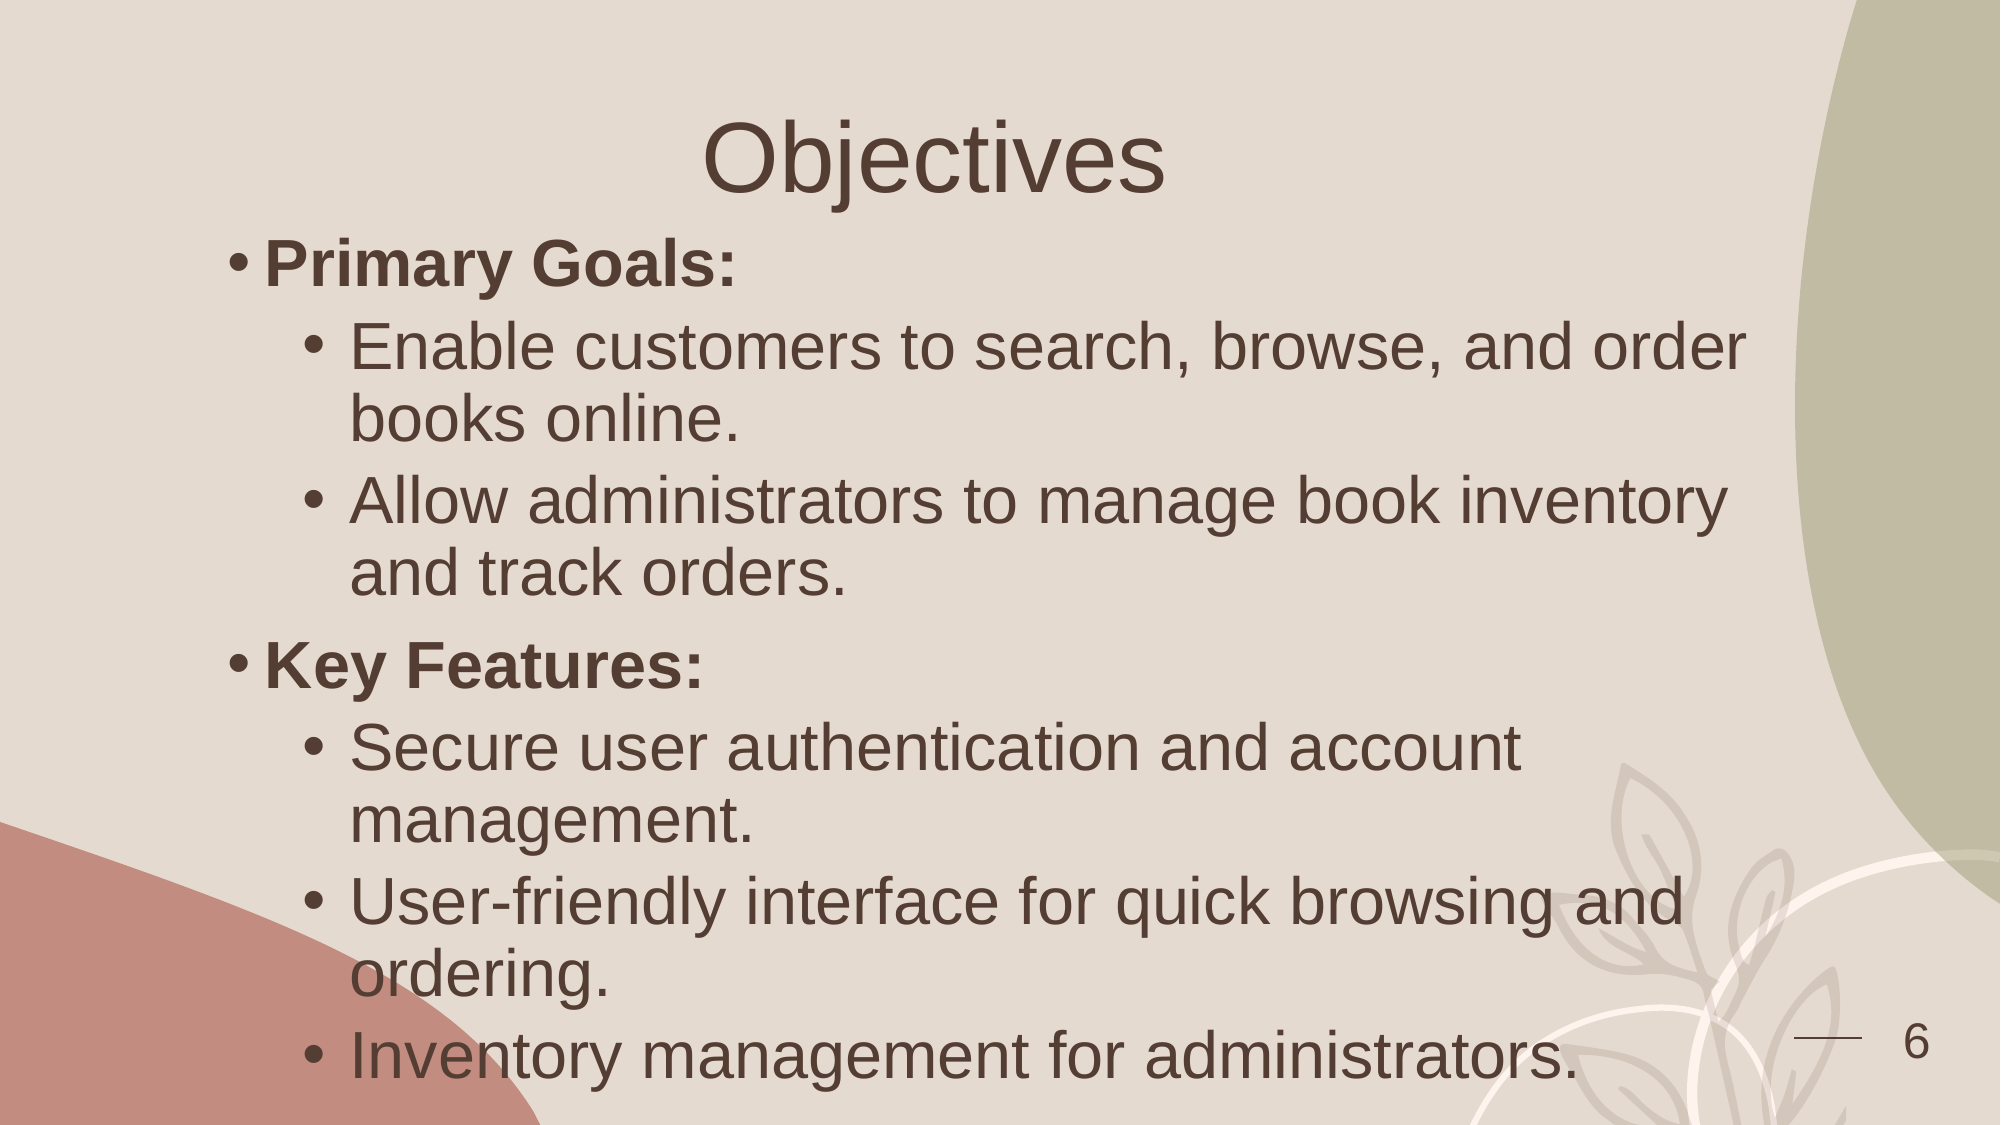

# Objectives
Primary Goals:
Enable customers to search, browse, and order books online.
Allow administrators to manage book inventory and track orders.
Key Features:
Secure user authentication and account management.
User-friendly interface for quick browsing and ordering.
Inventory management for administrators.
6